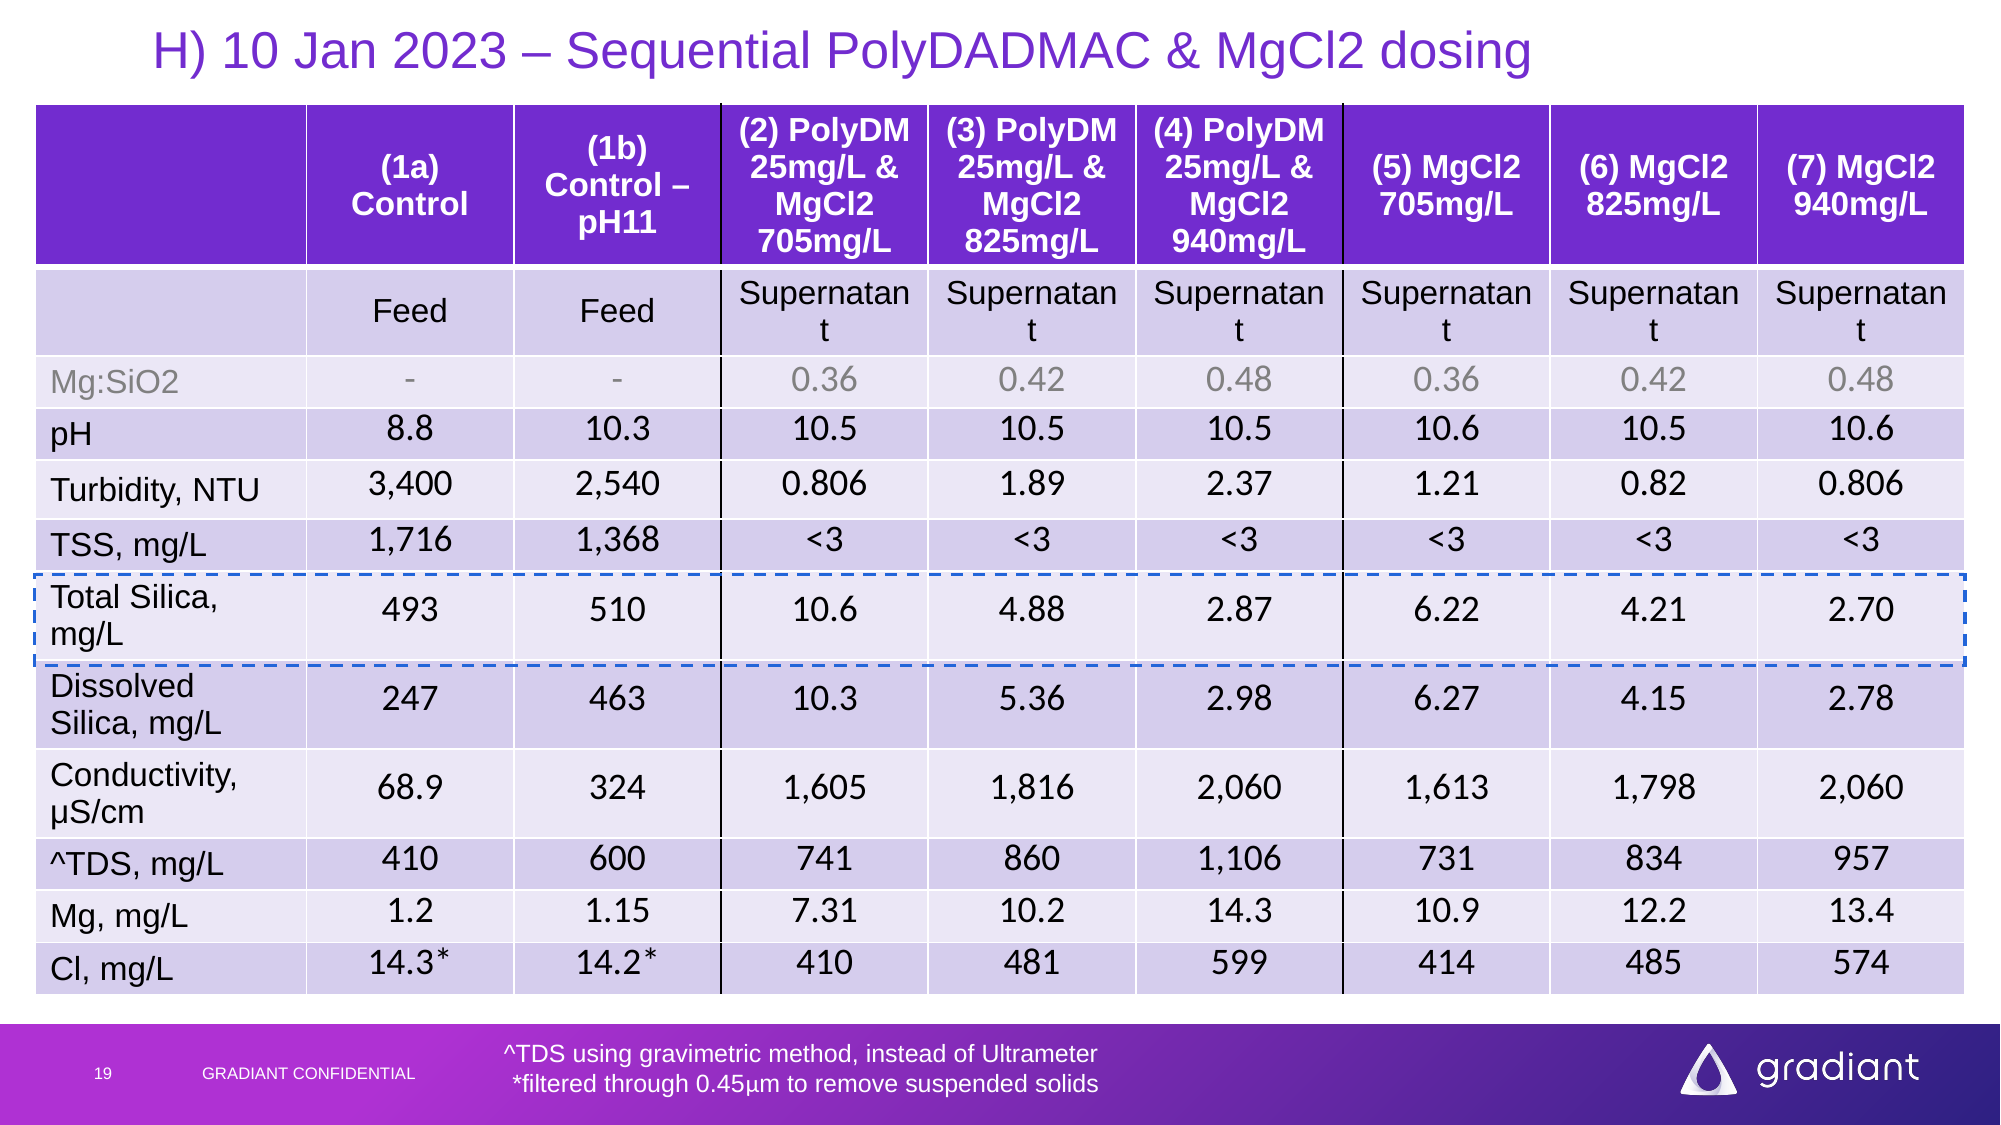

# H) 10 Jan 2023 – Sequential PolyDADMAC & MgCl2 dosing
|  | (1a) Control | (1b) Control – pH11 | (2) PolyDM 25mg/L & MgCl2 705mg/L | (3) PolyDM 25mg/L & MgCl2 825mg/L | (4) PolyDM 25mg/L & MgCl2 940mg/L | (5) MgCl2 705mg/L | (6) MgCl2 825mg/L | (7) MgCl2 940mg/L |
| --- | --- | --- | --- | --- | --- | --- | --- | --- |
|  | Feed | Feed | Supernatant | Supernatant | Supernatant | Supernatant | Supernatant | Supernatant |
| Mg:SiO2 | - | - | 0.36 | 0.42 | 0.48 | 0.36 | 0.42 | 0.48 |
| pH | 8.8 | 10.3 | 10.5 | 10.5 | 10.5 | 10.6 | 10.5 | 10.6 |
| Turbidity, NTU | 3,400 | 2,540 | 0.806 | 1.89 | 2.37 | 1.21 | 0.82 | 0.806 |
| TSS, mg/L | 1,716 | 1,368 | <3 | <3 | <3 | <3 | <3 | <3 |
| Total Silica, mg/L | 493 | 510 | 10.6 | 4.88 | 2.87 | 6.22 | 4.21 | 2.70 |
| Dissolved Silica, mg/L | 247 | 463 | 10.3 | 5.36 | 2.98 | 6.27 | 4.15 | 2.78 |
| Conductivity, μS/cm | 68.9 | 324 | 1,605 | 1,816 | 2,060 | 1,613 | 1,798 | 2,060 |
| ^TDS, mg/L | 410 | 600 | 741 | 860 | 1,106 | 731 | 834 | 957 |
| Mg, mg/L | 1.2 | 1.15 | 7.31 | 10.2 | 14.3 | 10.9 | 12.2 | 13.4 |
| Cl, mg/L | 14.3\* | 14.2\* | 410 | 481 | 599 | 414 | 485 | 574 |

^TDS using gravimetric method, instead of Ultrameter
*filtered through 0.45μm to remove suspended solids
19
GRADIANT CONFIDENTIAL